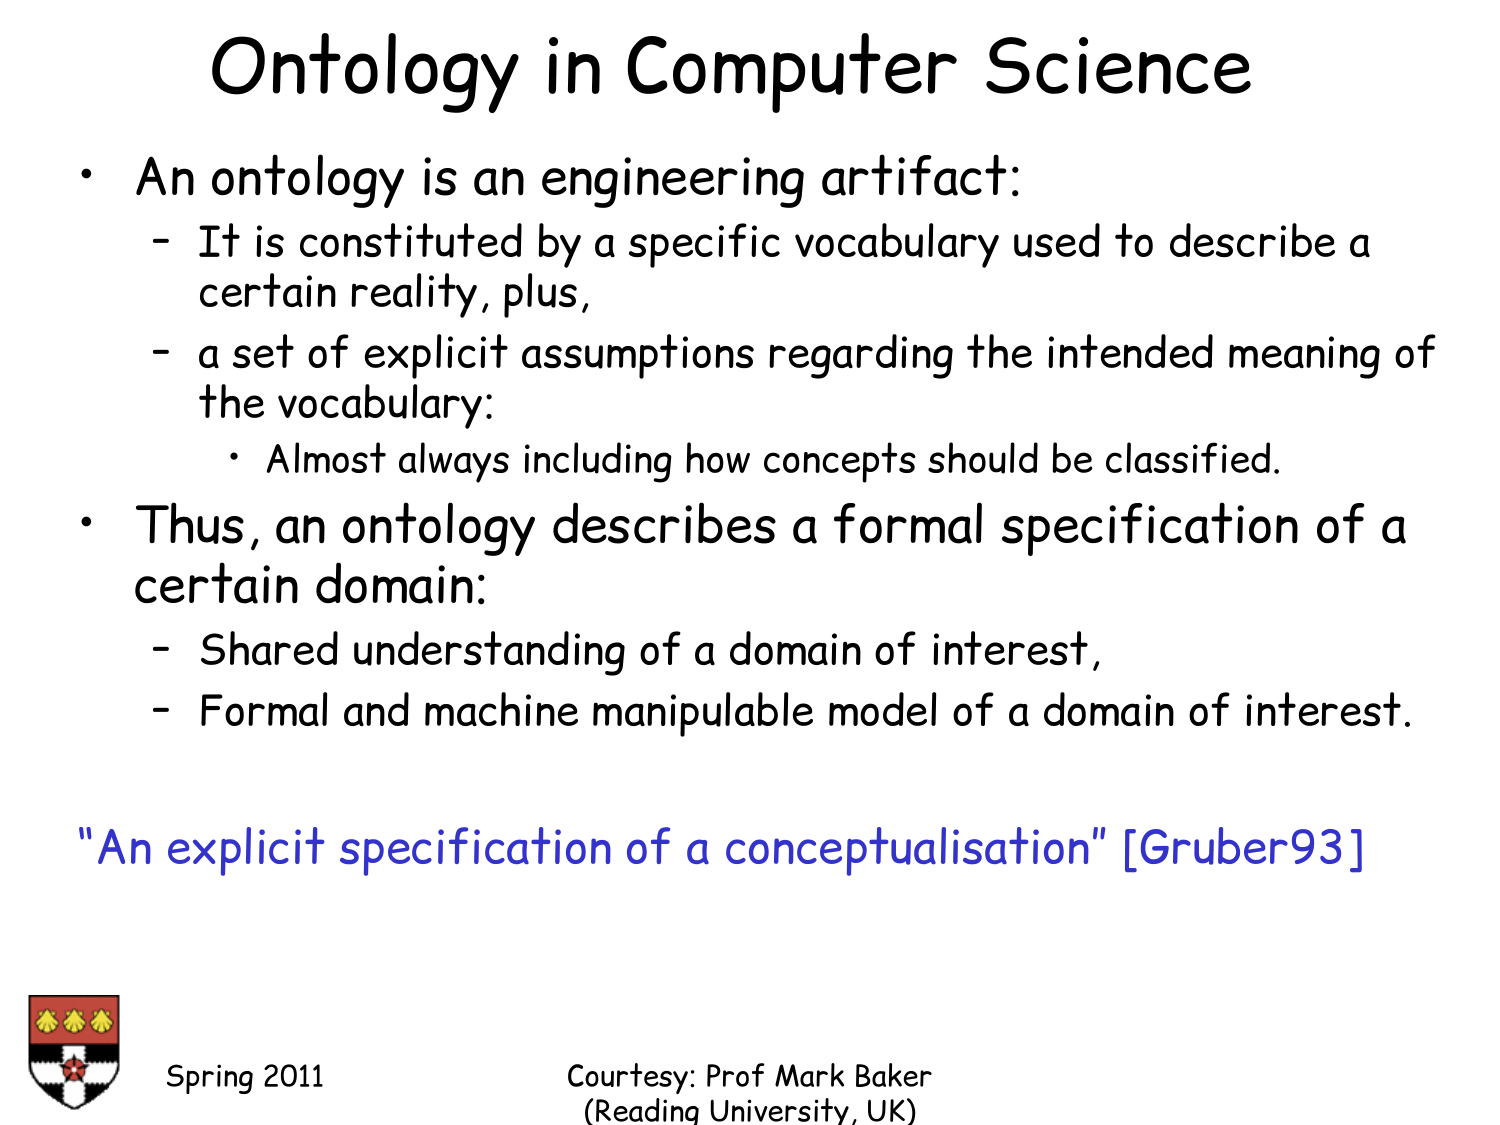

Ontology in Computer Science
An ontology is an engineering artifact:
It is constituted by a specific vocabulary used to describe a certain reality, plus,
a set of explicit assumptions regarding the intended meaning of the vocabulary:
Almost always including how concepts should be classified.
Thus, an ontology describes a formal specification of a certain domain:
Shared understanding of a domain of interest,
Formal and machine manipulable model of a domain of interest.

“An explicit specification of a conceptualisation” [Gruber93]
Spring 2011
Courtesy: Prof Mark Baker (Reading University, UK)